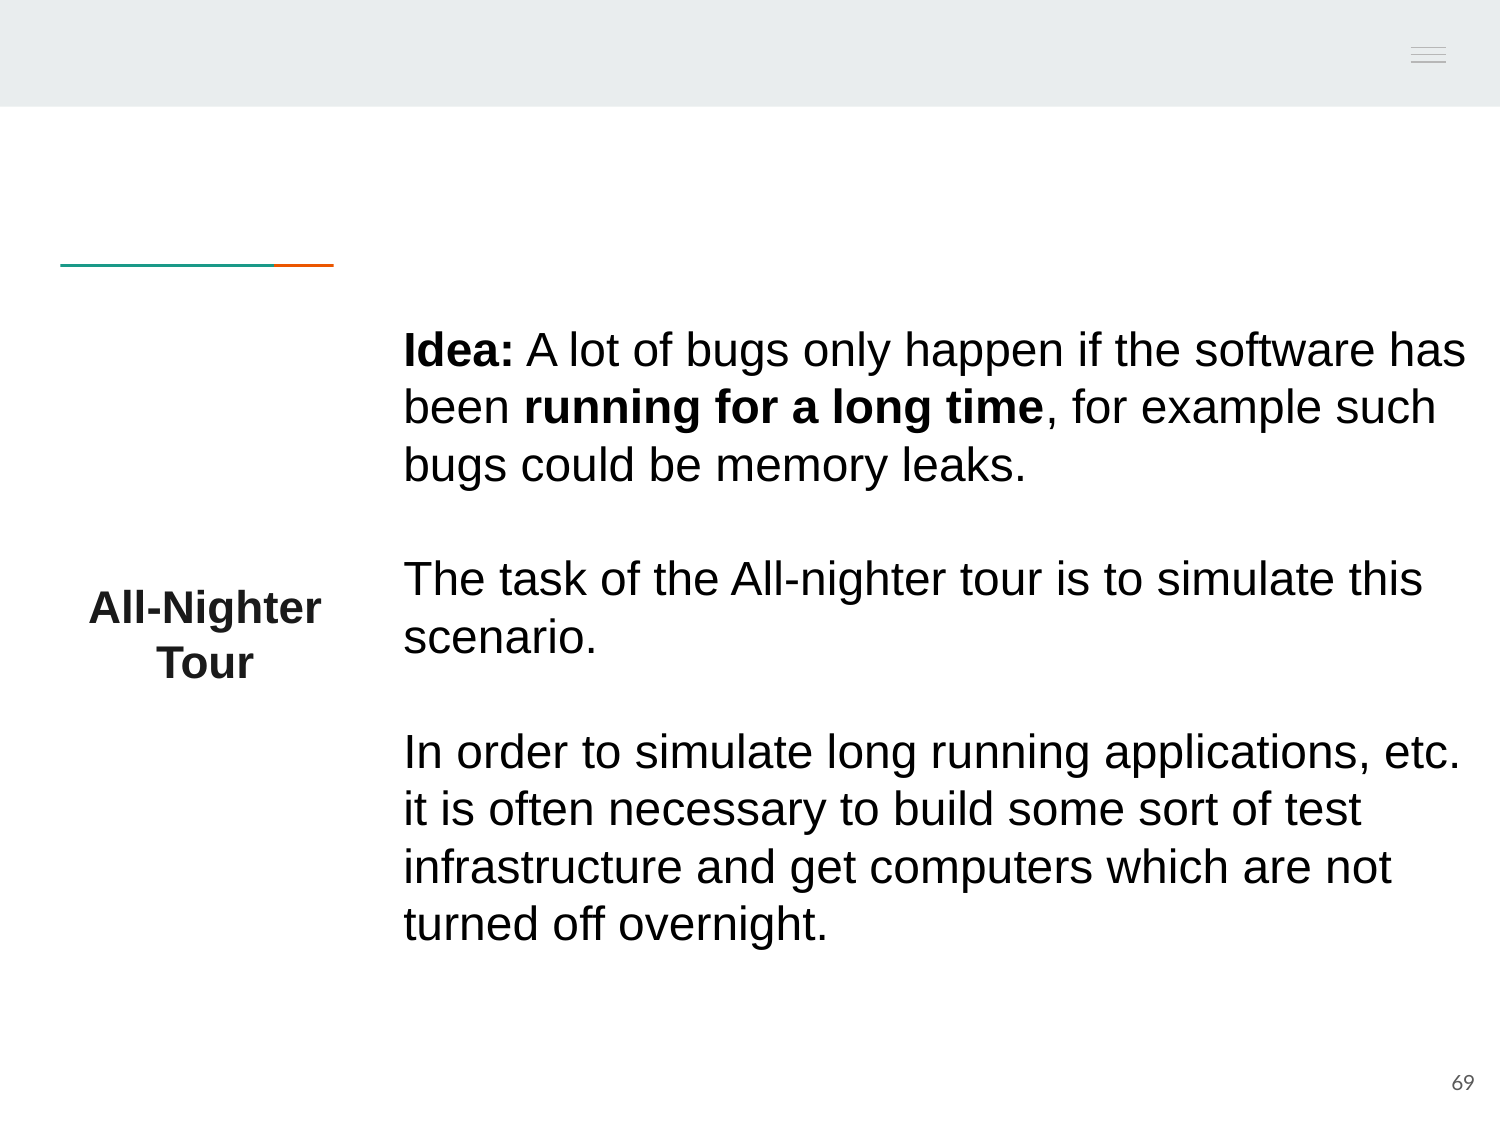

Idea: A lot of bugs only happen if the software has been running for a long time, for example such bugs could be memory leaks.

The task of the All-nighter tour is to simulate this scenario.

In order to simulate long running applications, etc. it is often necessary to build some sort of test infrastructure and get computers which are not turned off overnight.
All-Nighter Tour
69